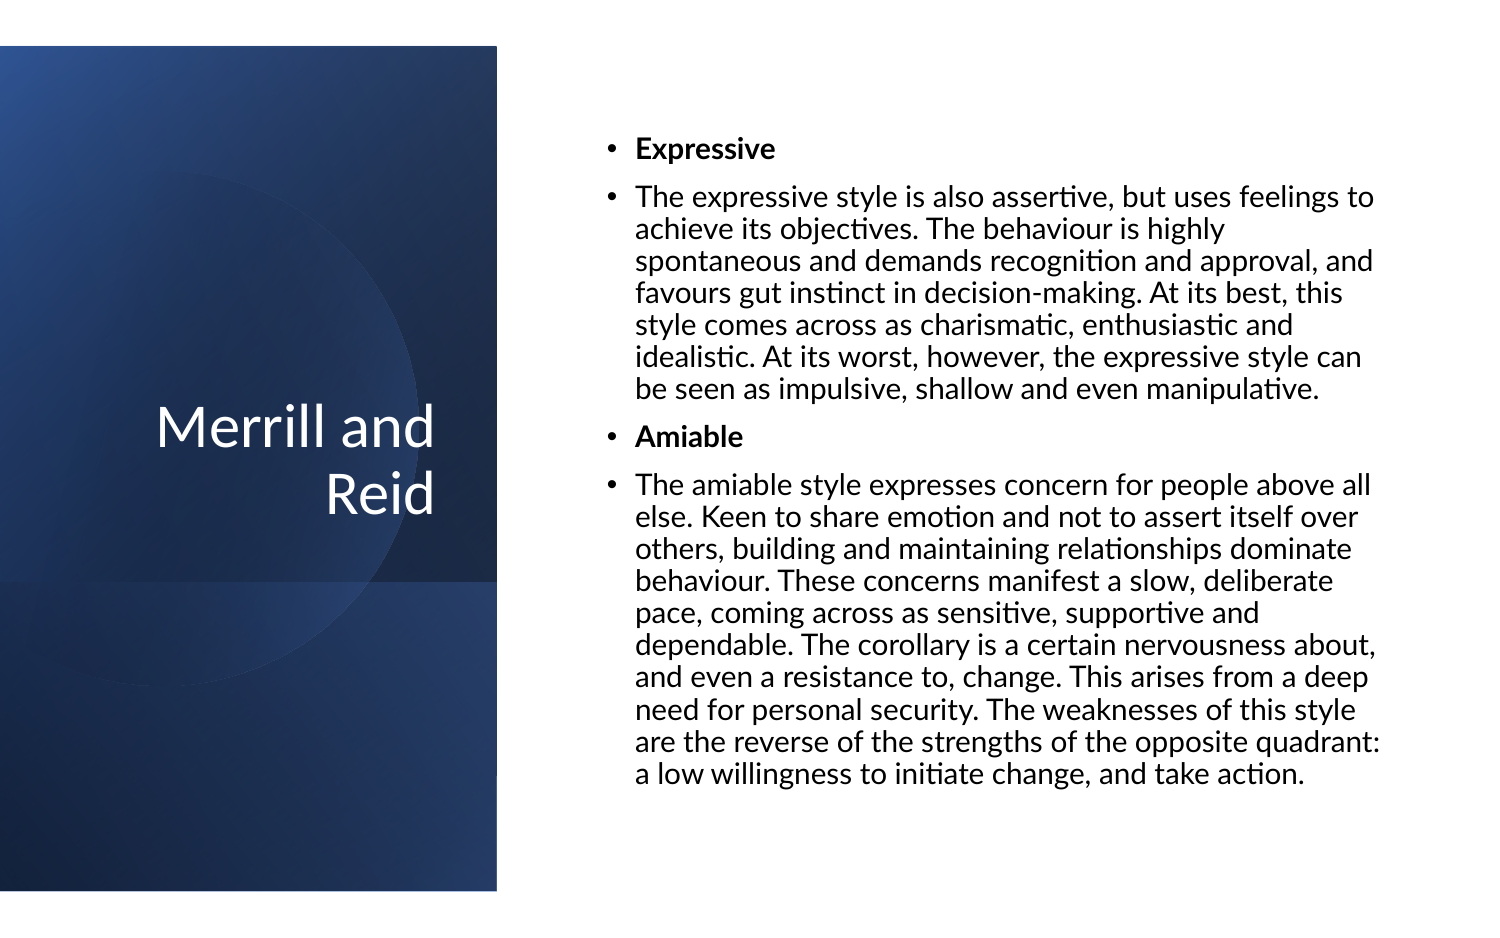

# Merrill and Reid
Expressive
The expressive style is also assertive, but uses feelings to achieve its objectives. The behaviour is highly spontaneous and demands recognition and approval, and favours gut instinct in decision-making. At its best, this style comes across as charismatic, enthusiastic and idealistic. At its worst, however, the expressive style can be seen as impulsive, shallow and even manipulative.
Amiable
The amiable style expresses concern for people above all else. Keen to share emotion and not to assert itself over others, building and maintaining relationships dominate behaviour. These concerns manifest a slow, deliberate pace, coming across as sensitive, supportive and dependable. The corollary is a certain nervousness about, and even a resistance to, change. This arises from a deep need for personal security. The weaknesses of this style are the reverse of the strengths of the opposite quadrant: a low willingness to initiate change, and take action.